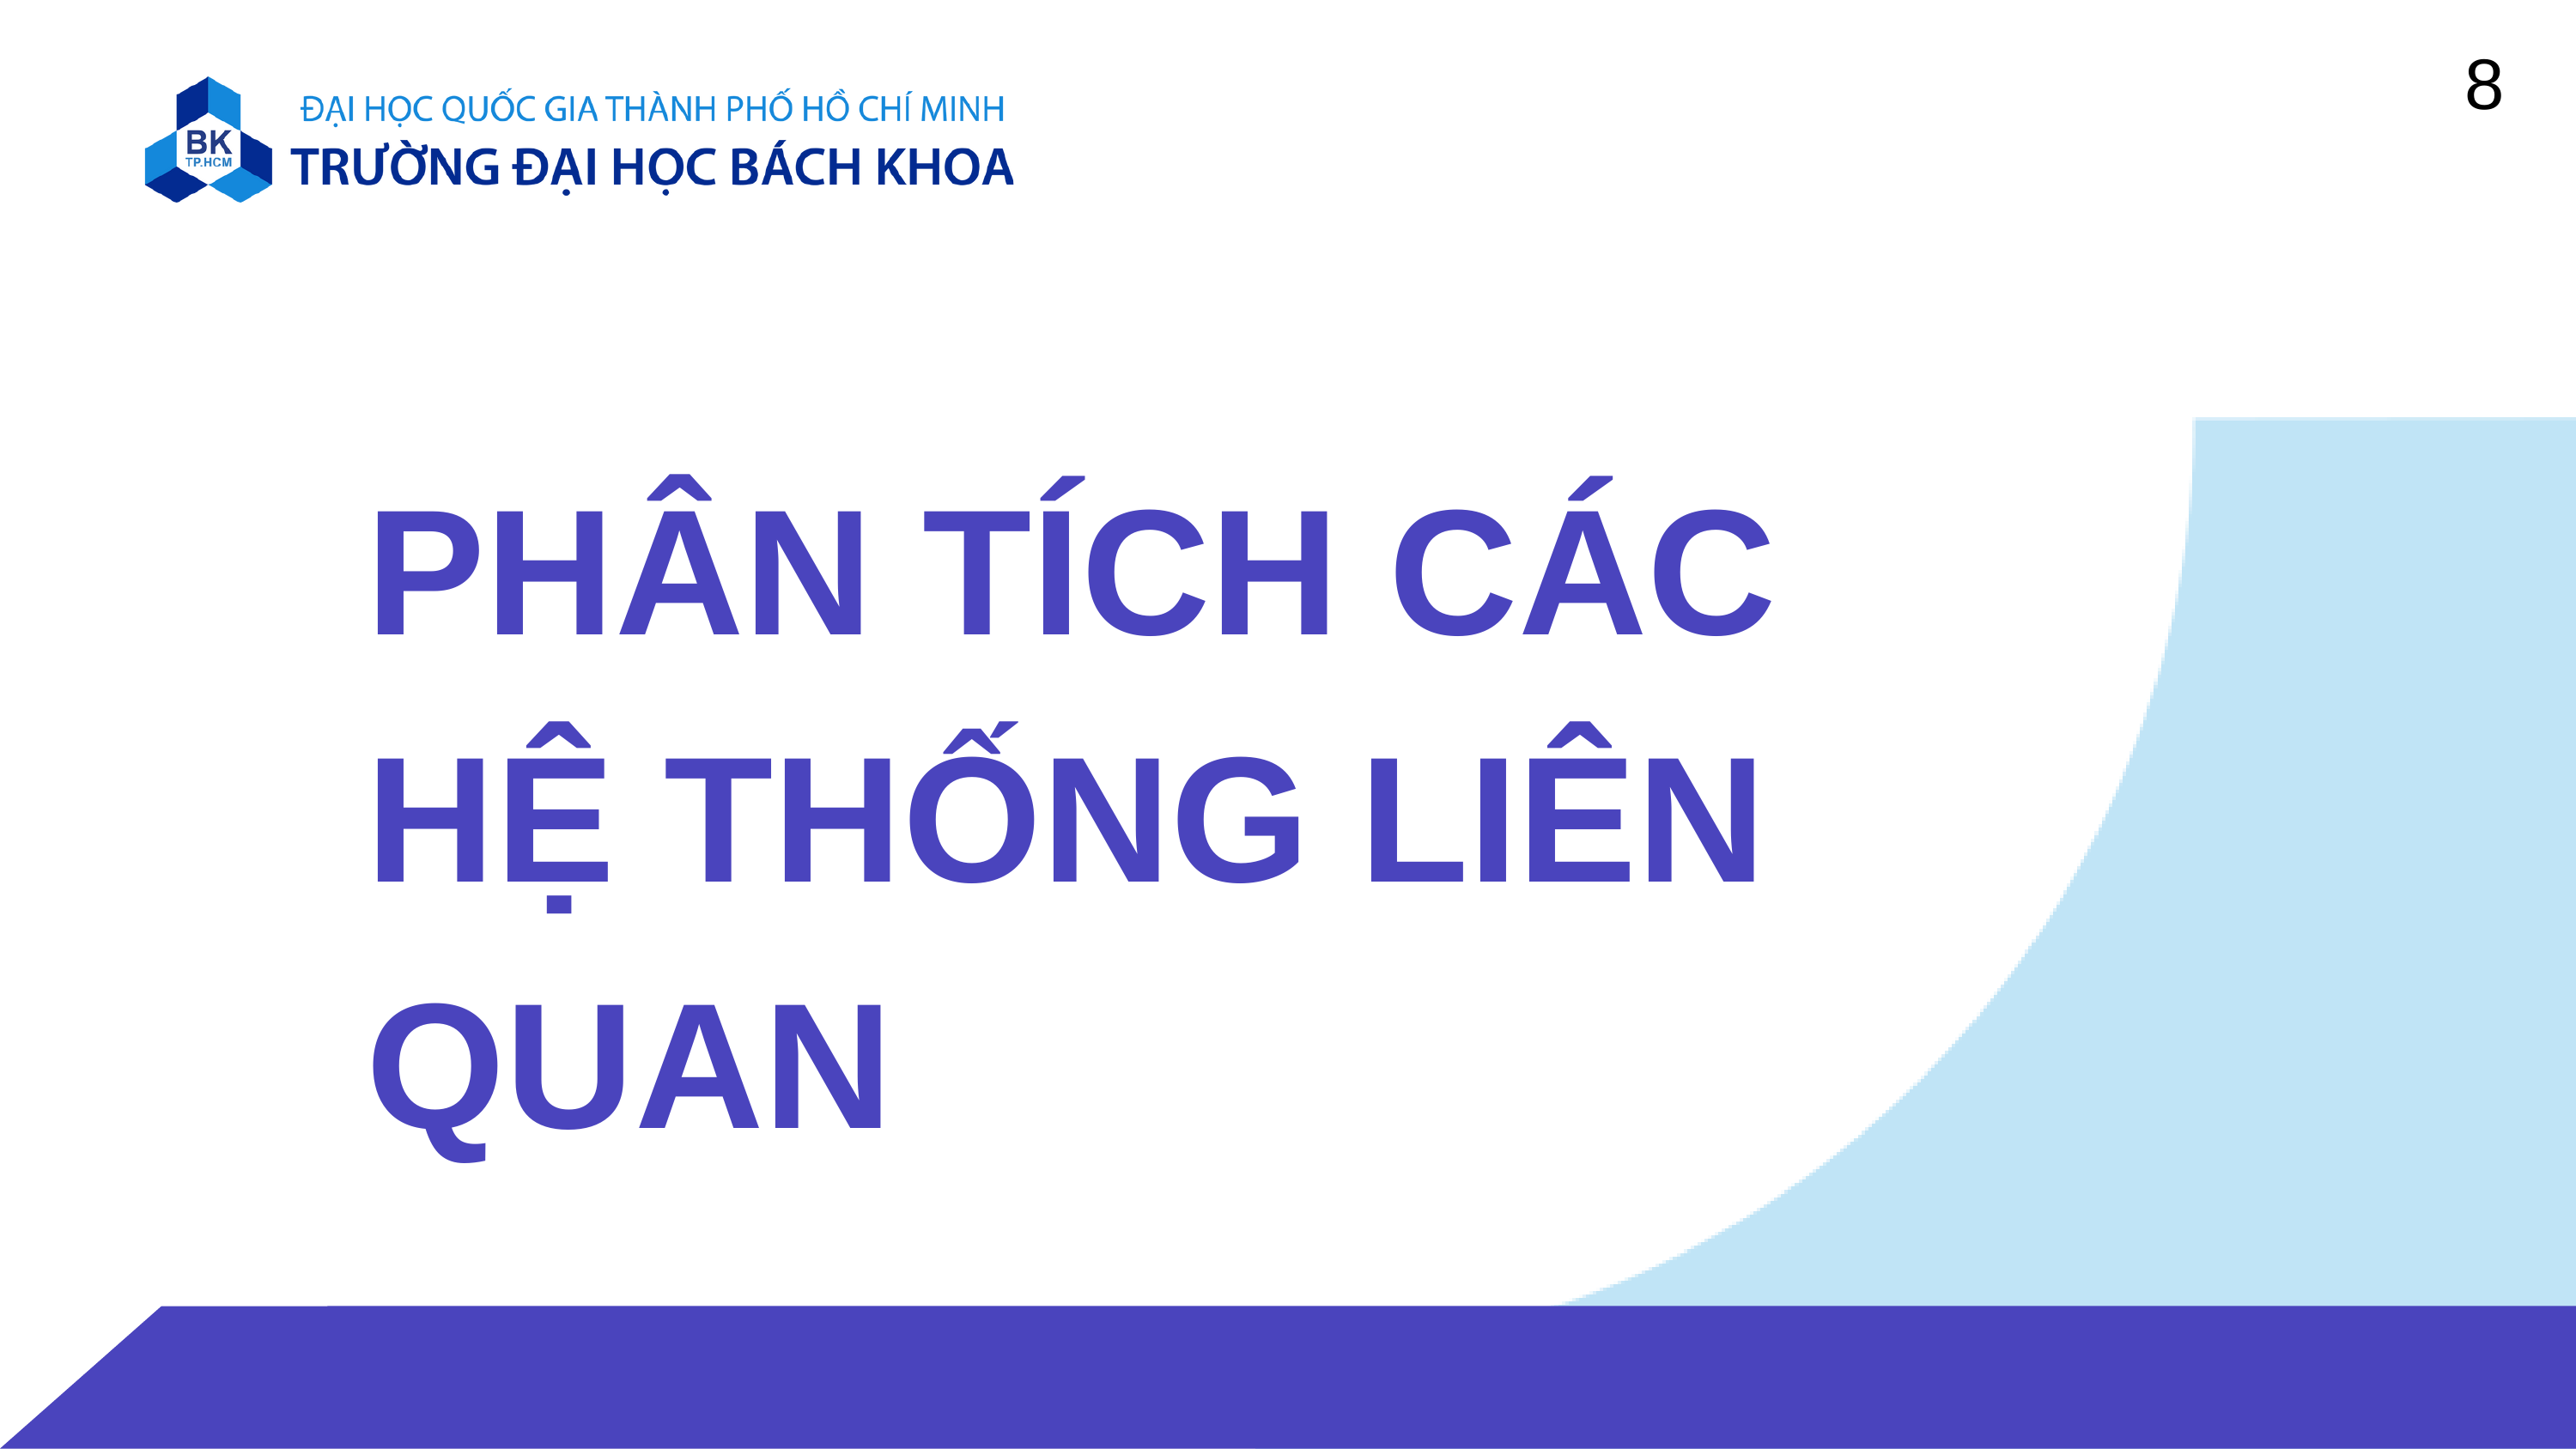

8

PHÂN TÍCH CÁC HỆ THỐNG LIÊN QUAN